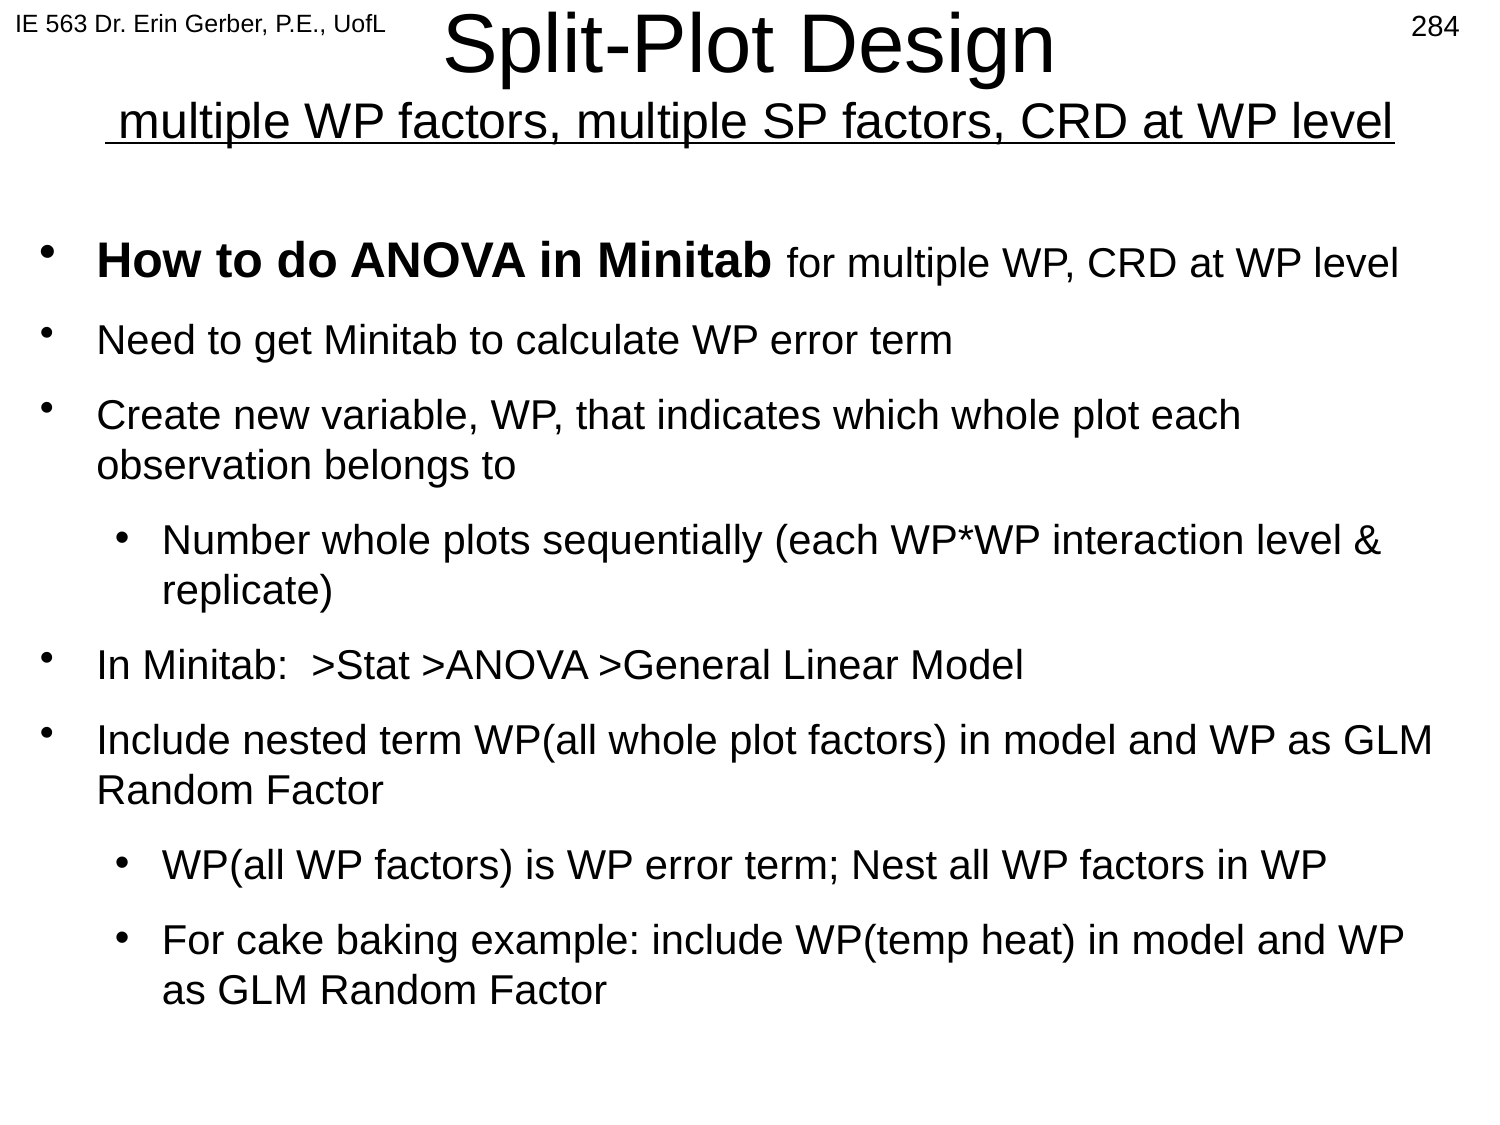

IE 563 Dr. Erin Gerber, P.E., UofL
284
# Split-Plot Design multiple WP factors, multiple SP factors, CRD at WP level
How to do ANOVA in Minitab for multiple WP, CRD at WP level
Need to get Minitab to calculate WP error term
Create new variable, WP, that indicates which whole plot each observation belongs to
Number whole plots sequentially (each WP*WP interaction level & replicate)
In Minitab:  >Stat >ANOVA >General Linear Model
Include nested term WP(all whole plot factors) in model and WP as GLM Random Factor
WP(all WP factors) is WP error term; Nest all WP factors in WP
For cake baking example: include WP(temp heat) in model and WP as GLM Random Factor